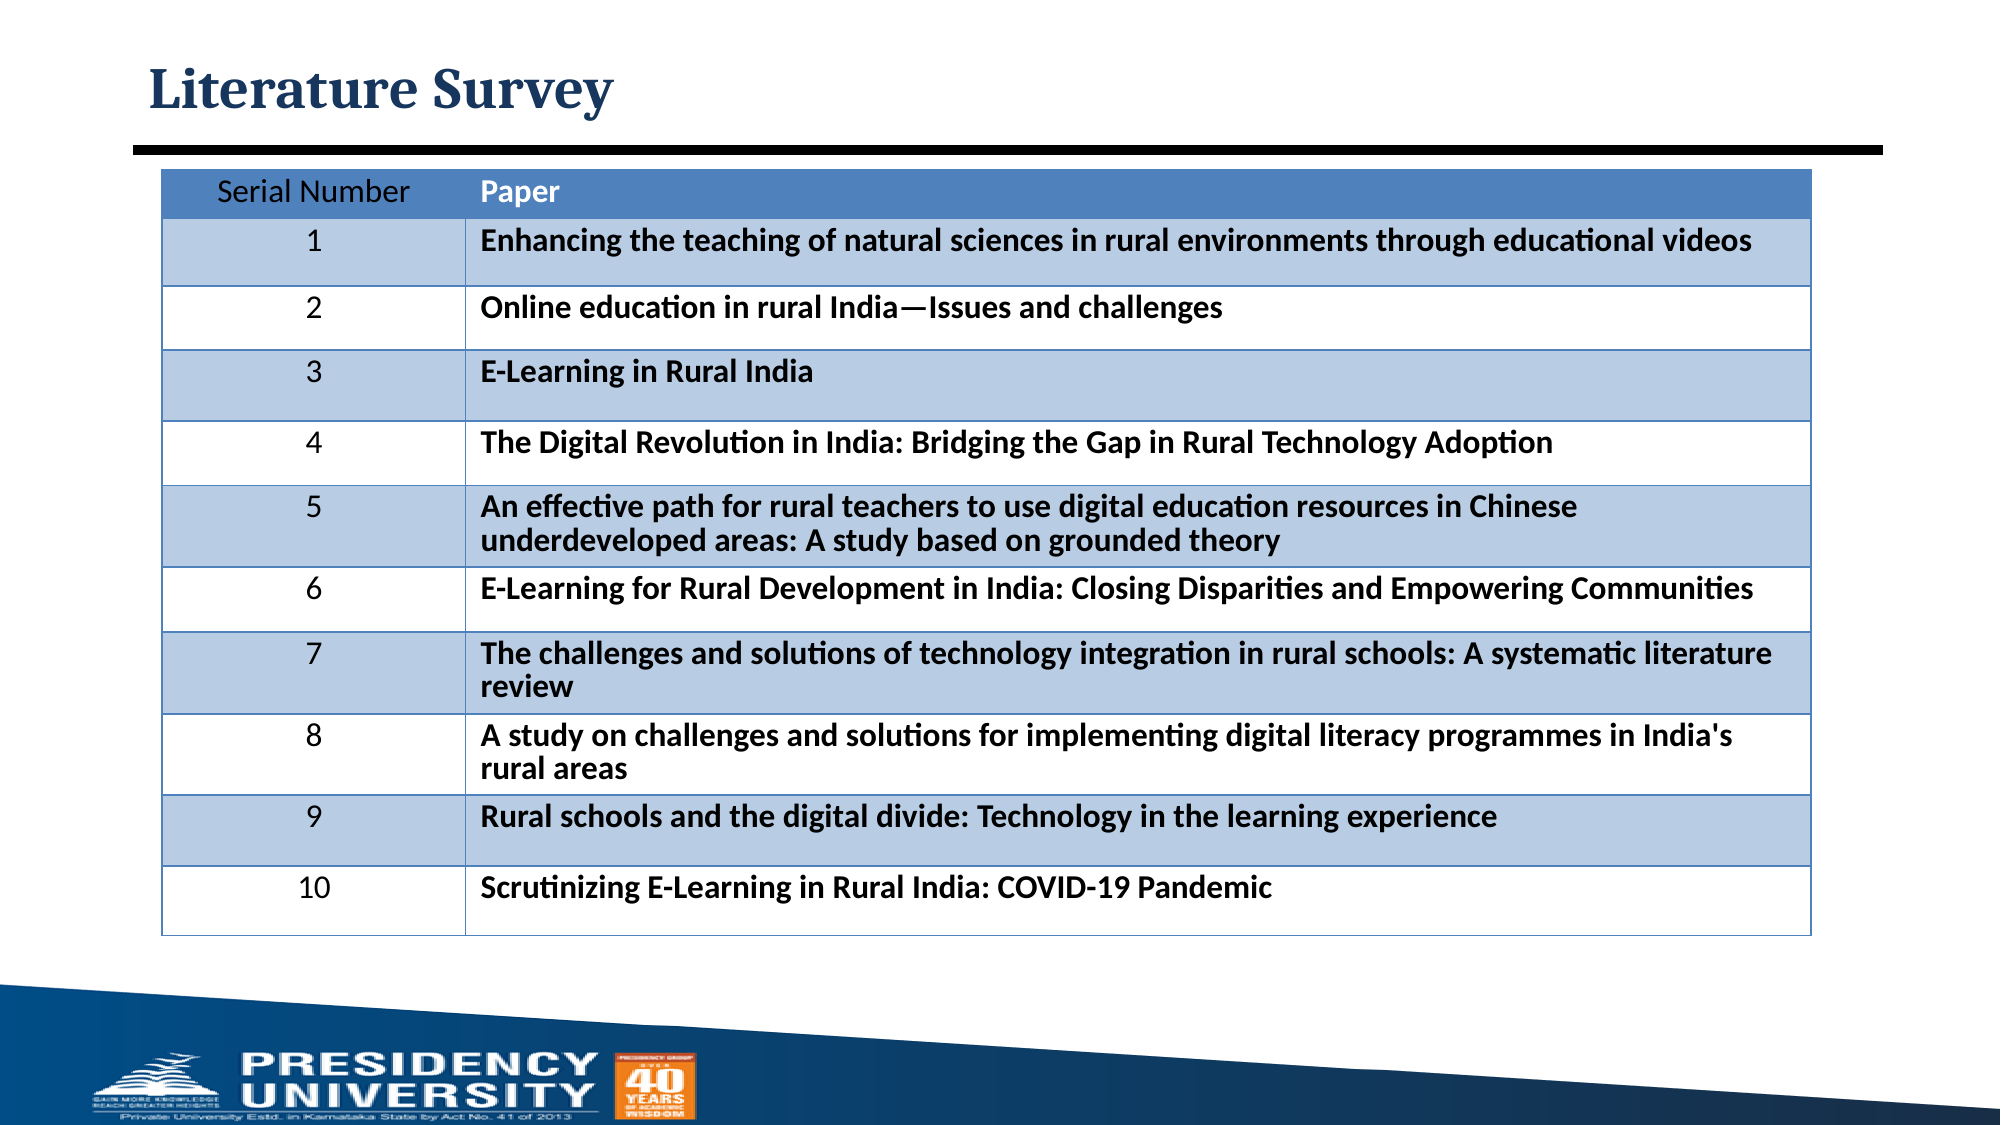

# Literature Survey
| Serial Number | Paper |
| --- | --- |
| 1 | Enhancing the teaching of natural sciences in rural environments through educational videos |
| 2 | Online education in rural India—Issues and challenges |
| 3 | E-Learning in Rural India |
| 4 | The Digital Revolution in India: Bridging the Gap in Rural Technology Adoption |
| 5 | An effective path for rural teachers to use digital education resources in Chinese underdeveloped areas: A study based on grounded theory |
| 6 | E-Learning for Rural Development in India: Closing Disparities and Empowering Communities |
| 7 | The challenges and solutions of technology integration in rural schools: A systematic literature review |
| 8 | A study on challenges and solutions for implementing digital literacy programmes in India's rural areas |
| 9 | Rural schools and the digital divide: Technology in the learning experience |
| 10 | Scrutinizing E-Learning in Rural India: COVID-19 Pandemic |